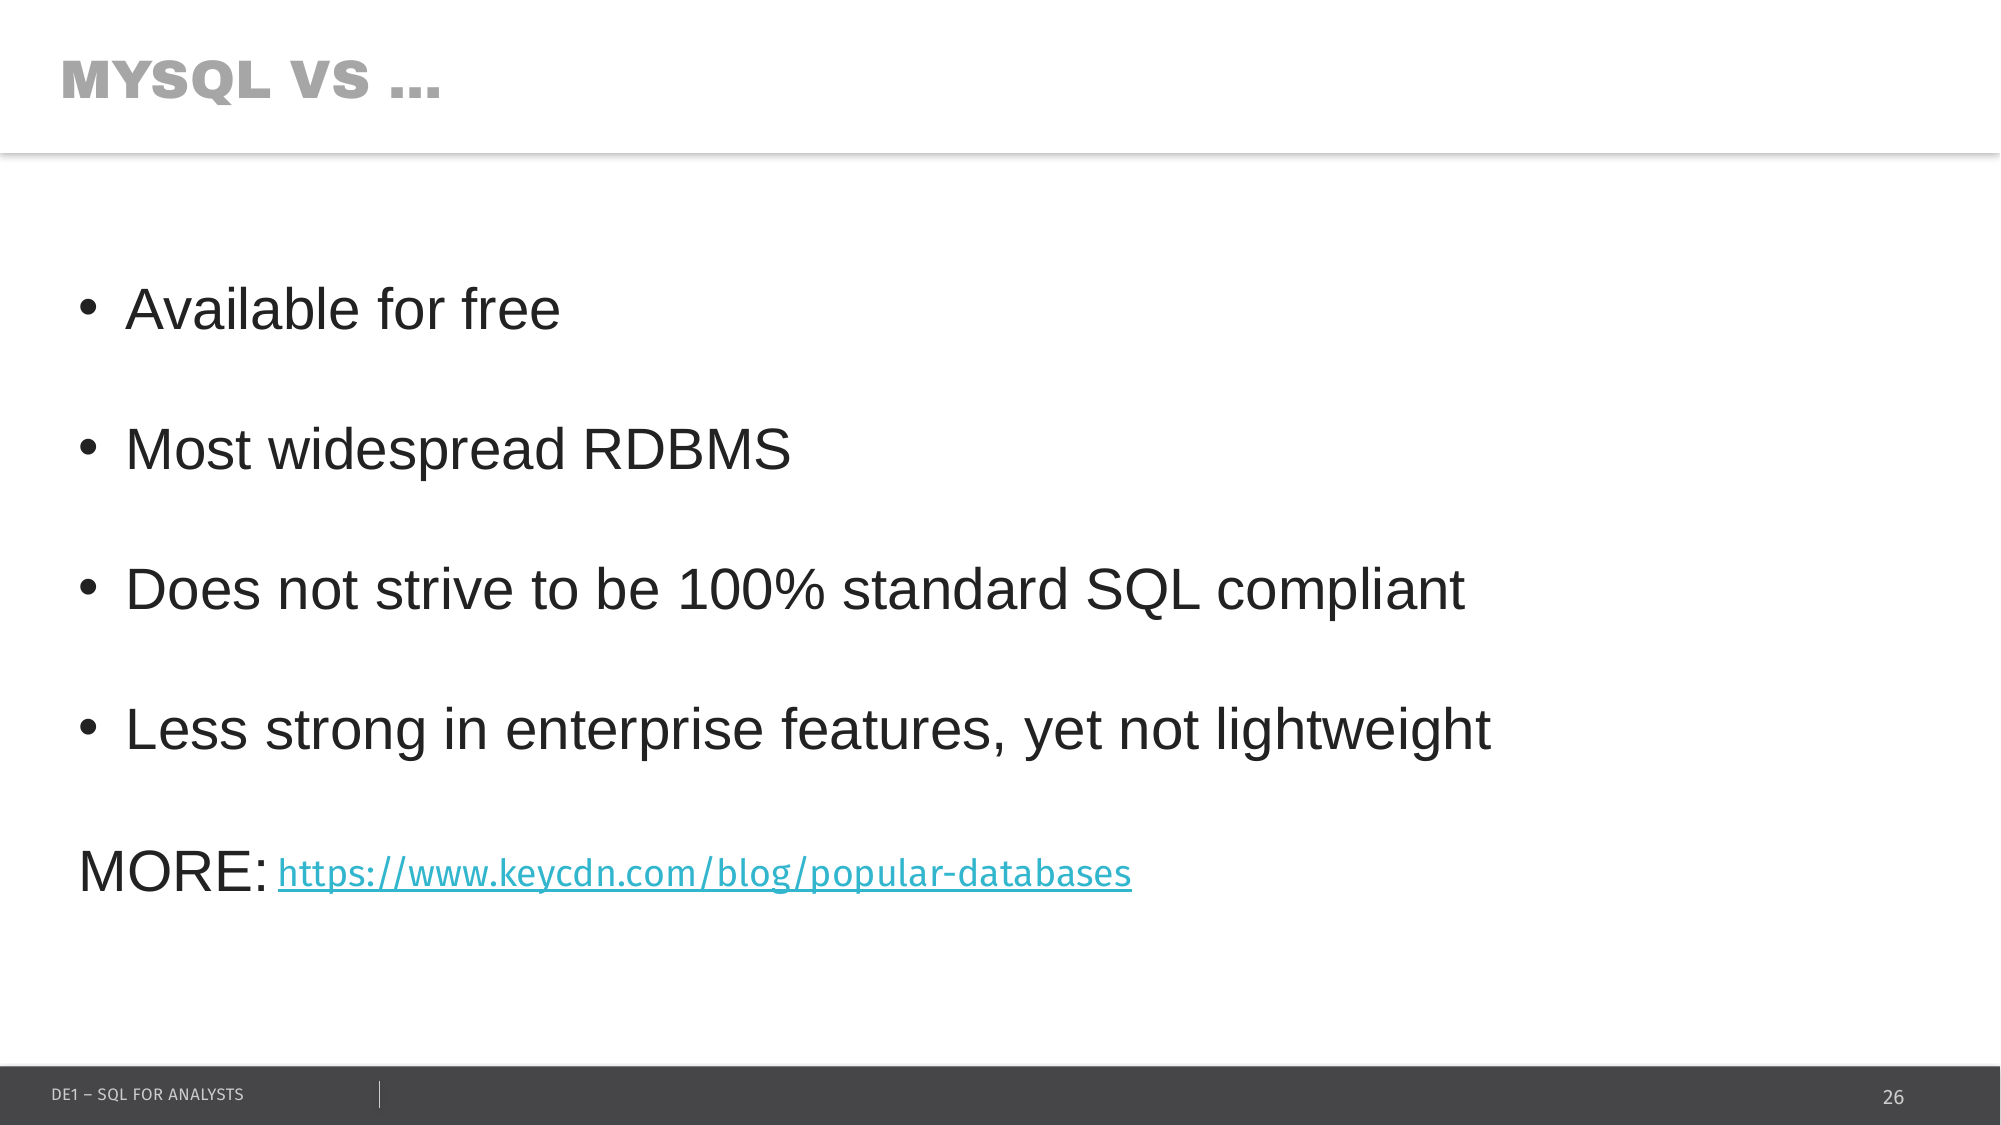

MYSQL VS …
Available for free
Most widespread RDBMS
Does not strive to be 100% standard SQL compliant
Less strong in enterprise features, yet not lightweight
MORE:
https://www.keycdn.com/blog/popular-databases